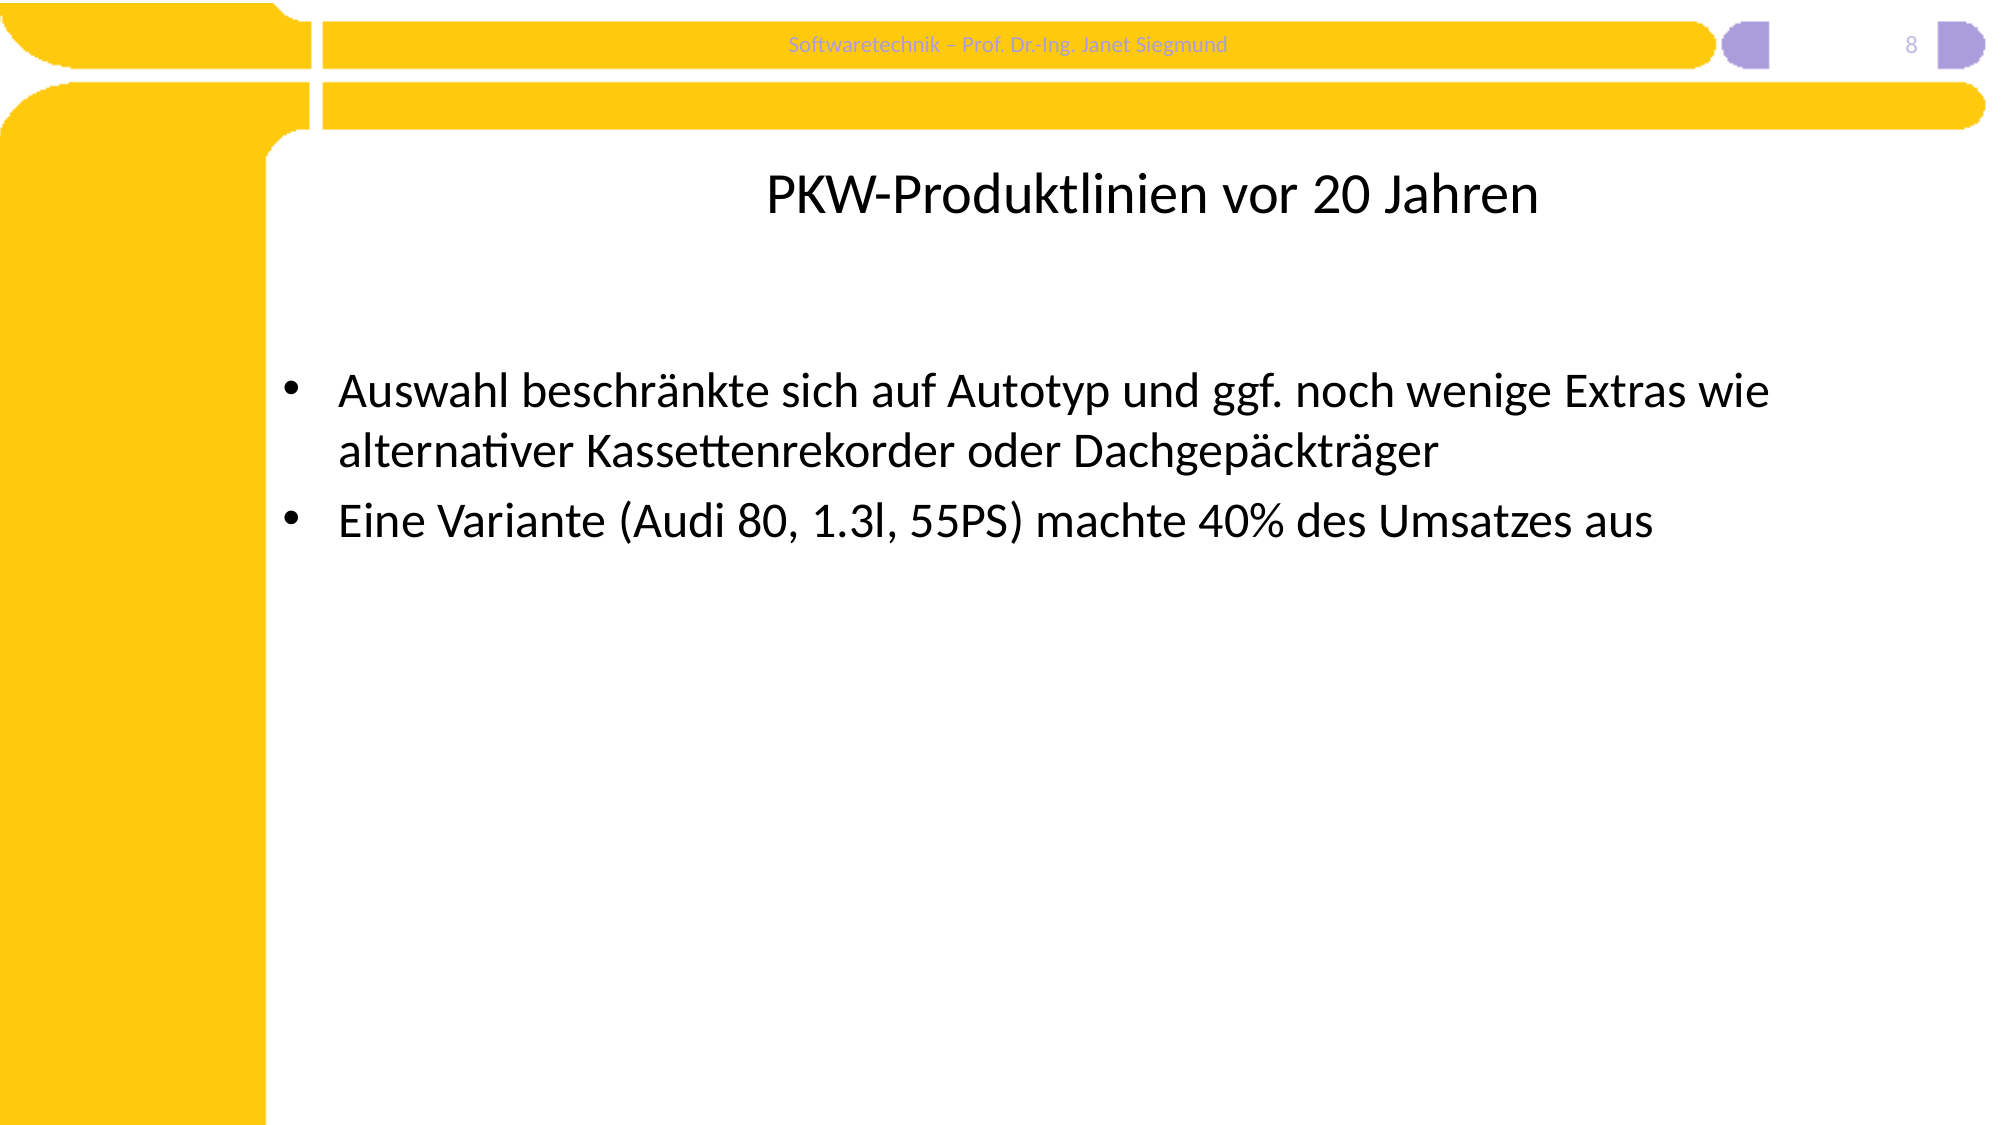

8
# PKW-Produktlinien vor 20 Jahren
Auswahl beschränkte sich auf Autotyp und ggf. noch wenige Extras wie alternativer Kassettenrekorder oder Dachgepäckträger
Eine Variante (Audi 80, 1.3l, 55PS) machte 40% des Umsatzes aus